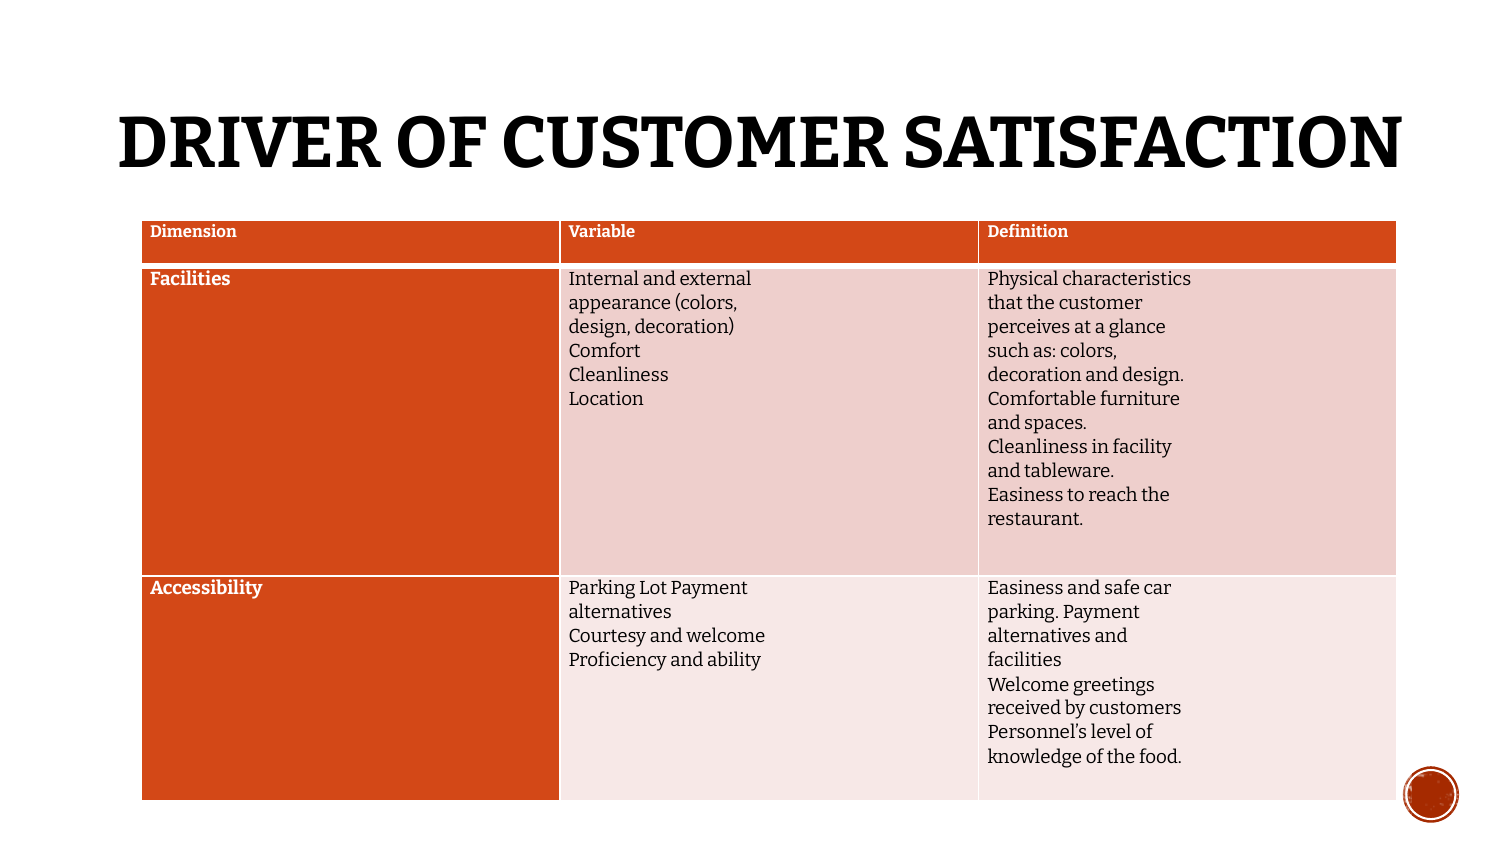

# Driver of Customer Satisfaction
| Dimension | Variable | Definition |
| --- | --- | --- |
| Facilities | Internal and external appearance (colors, design, decoration) Comfort Cleanliness Location | Physical characteristics that the customer perceives at a glance such as: colors, decoration and design. Comfortable furniture and spaces. Cleanliness in facility and tableware. Easiness to reach the restaurant. |
| Accessibility | Parking Lot Payment alternatives Courtesy and welcome Proficiency and ability | Easiness and safe car parking. Payment alternatives and facilities Welcome greetings received by customers Personnel’s level of knowledge of the food. |